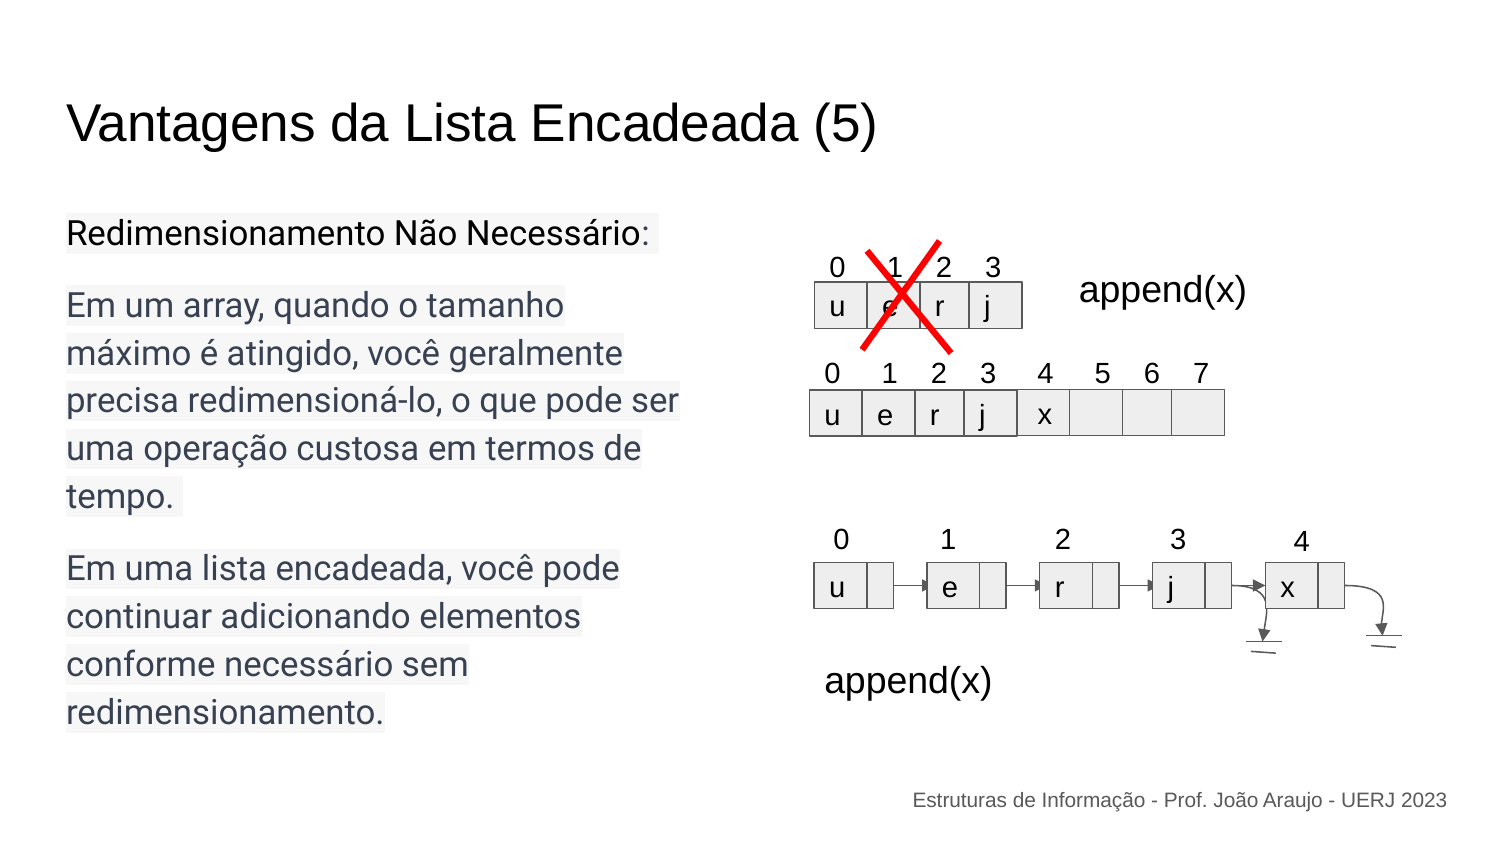

# Vantagens da Lista Encadeada (5)
Redimensionamento Não Necessário:
Em um array, quando o tamanho máximo é atingido, você geralmente precisa redimensioná-lo, o que pode ser uma operação custosa em termos de tempo.
Em uma lista encadeada, você pode continuar adicionando elementos conforme necessário sem redimensionamento.
0     1    2    3
append(x)
u
e
r
j
0     1    2    3     4     5    6    7
x

u
e
r
j
0           1            2            3
4
u

e

r

j

x

append(x)